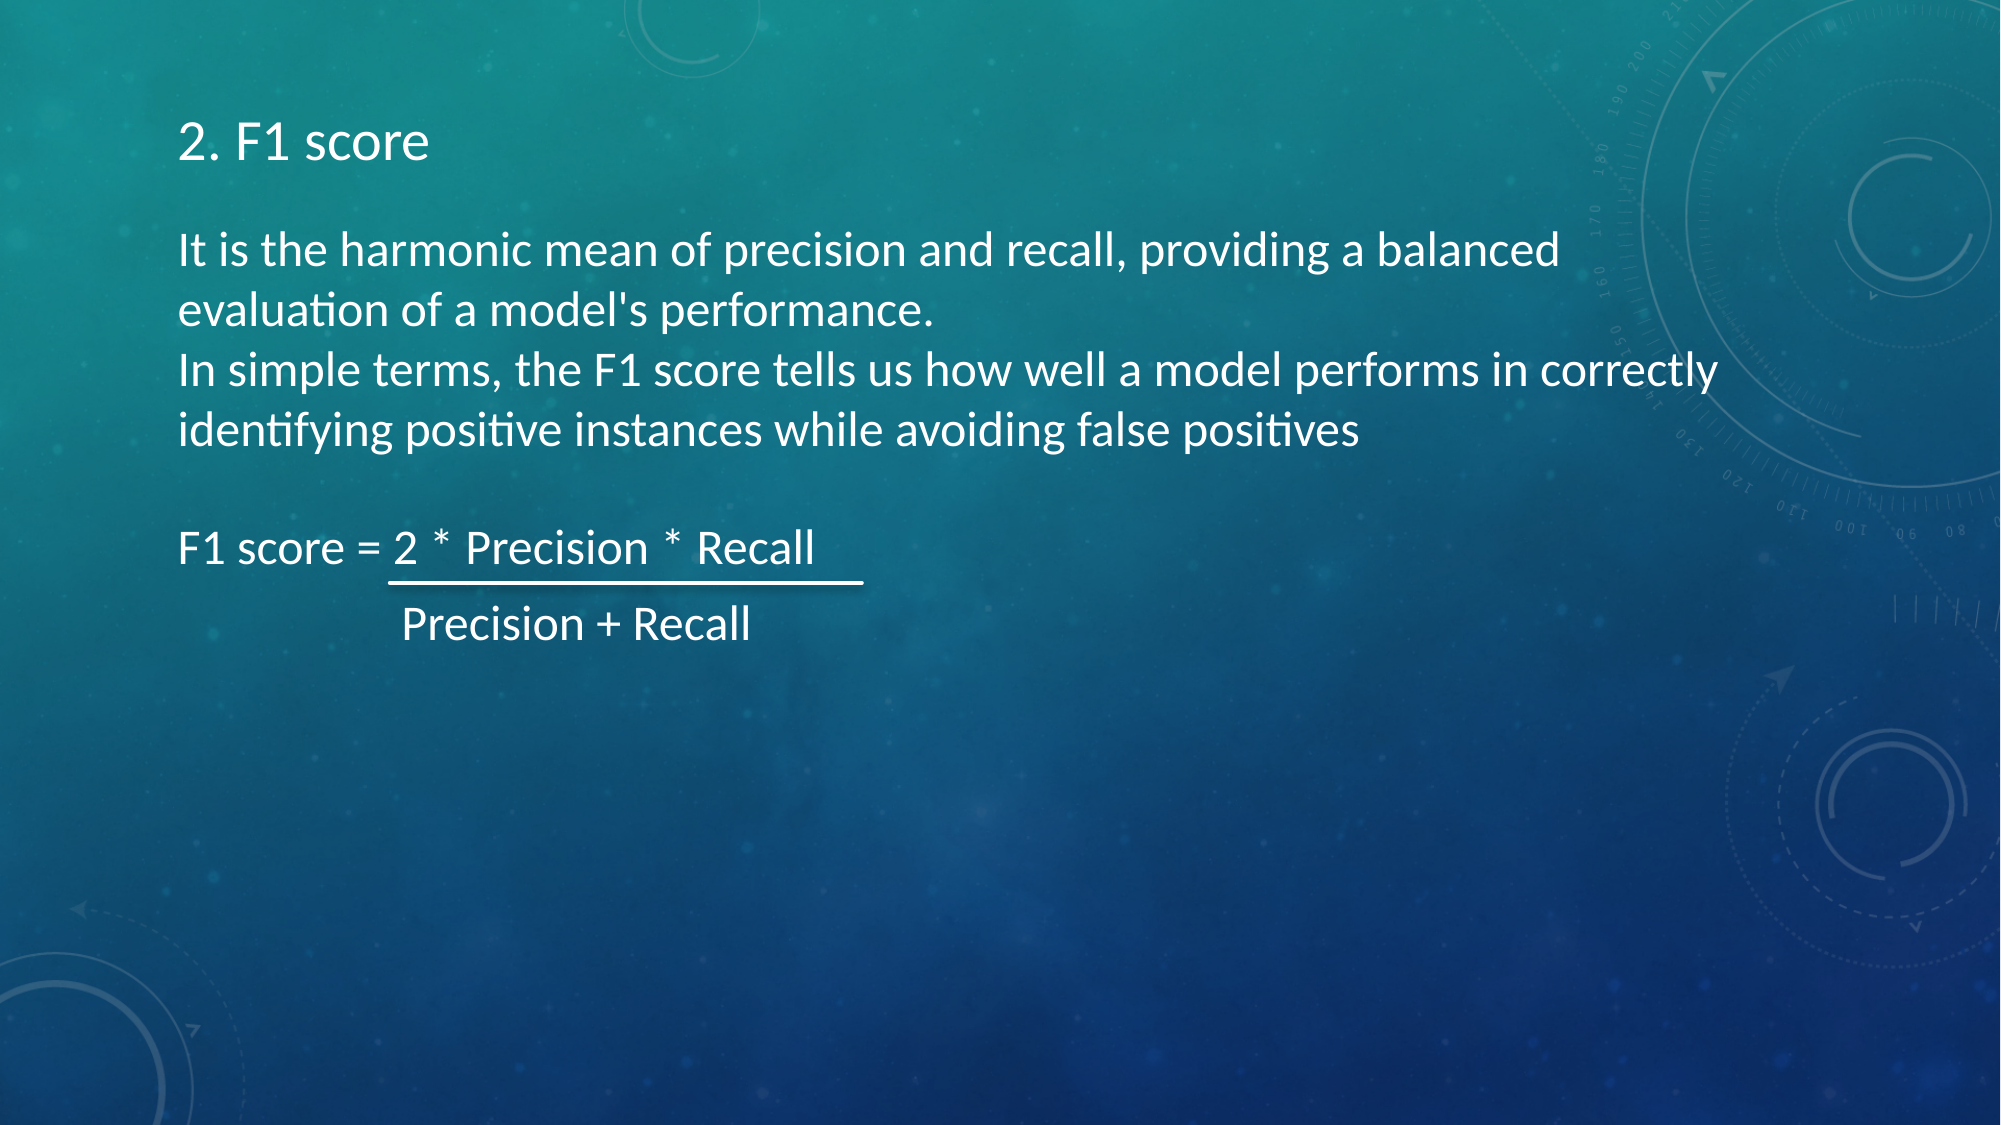

2. F1 score
It is the harmonic mean of precision and recall, providing a balanced evaluation of a model's performance.
In simple terms, the F1 score tells us how well a model performs in correctly identifying positive instances while avoiding false positives
F1 score = 2 * Precision * Recall
Precision + Recall